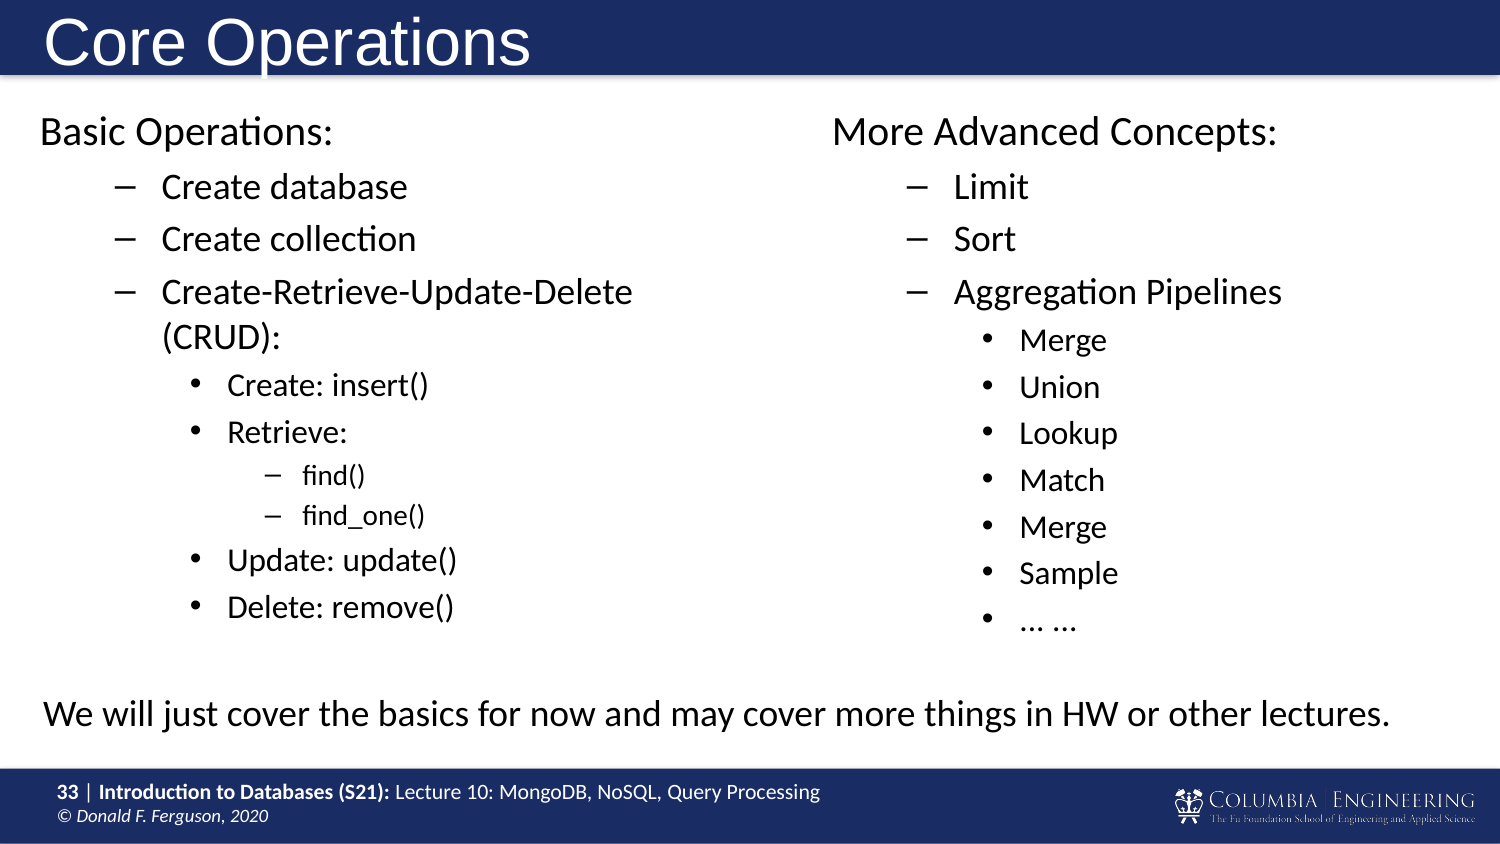

# Core Operations
Basic Operations:
Create database
Create collection
Create-Retrieve-Update-Delete (CRUD):
Create: insert()
Retrieve:
find()
find_one()
Update: update()
Delete: remove()

More Advanced Concepts:
Limit
Sort
Aggregation Pipelines
Merge
Union
Lookup
Match
Merge
Sample
... ...
We will just cover the basics for now and may cover more things in HW or other lectures.